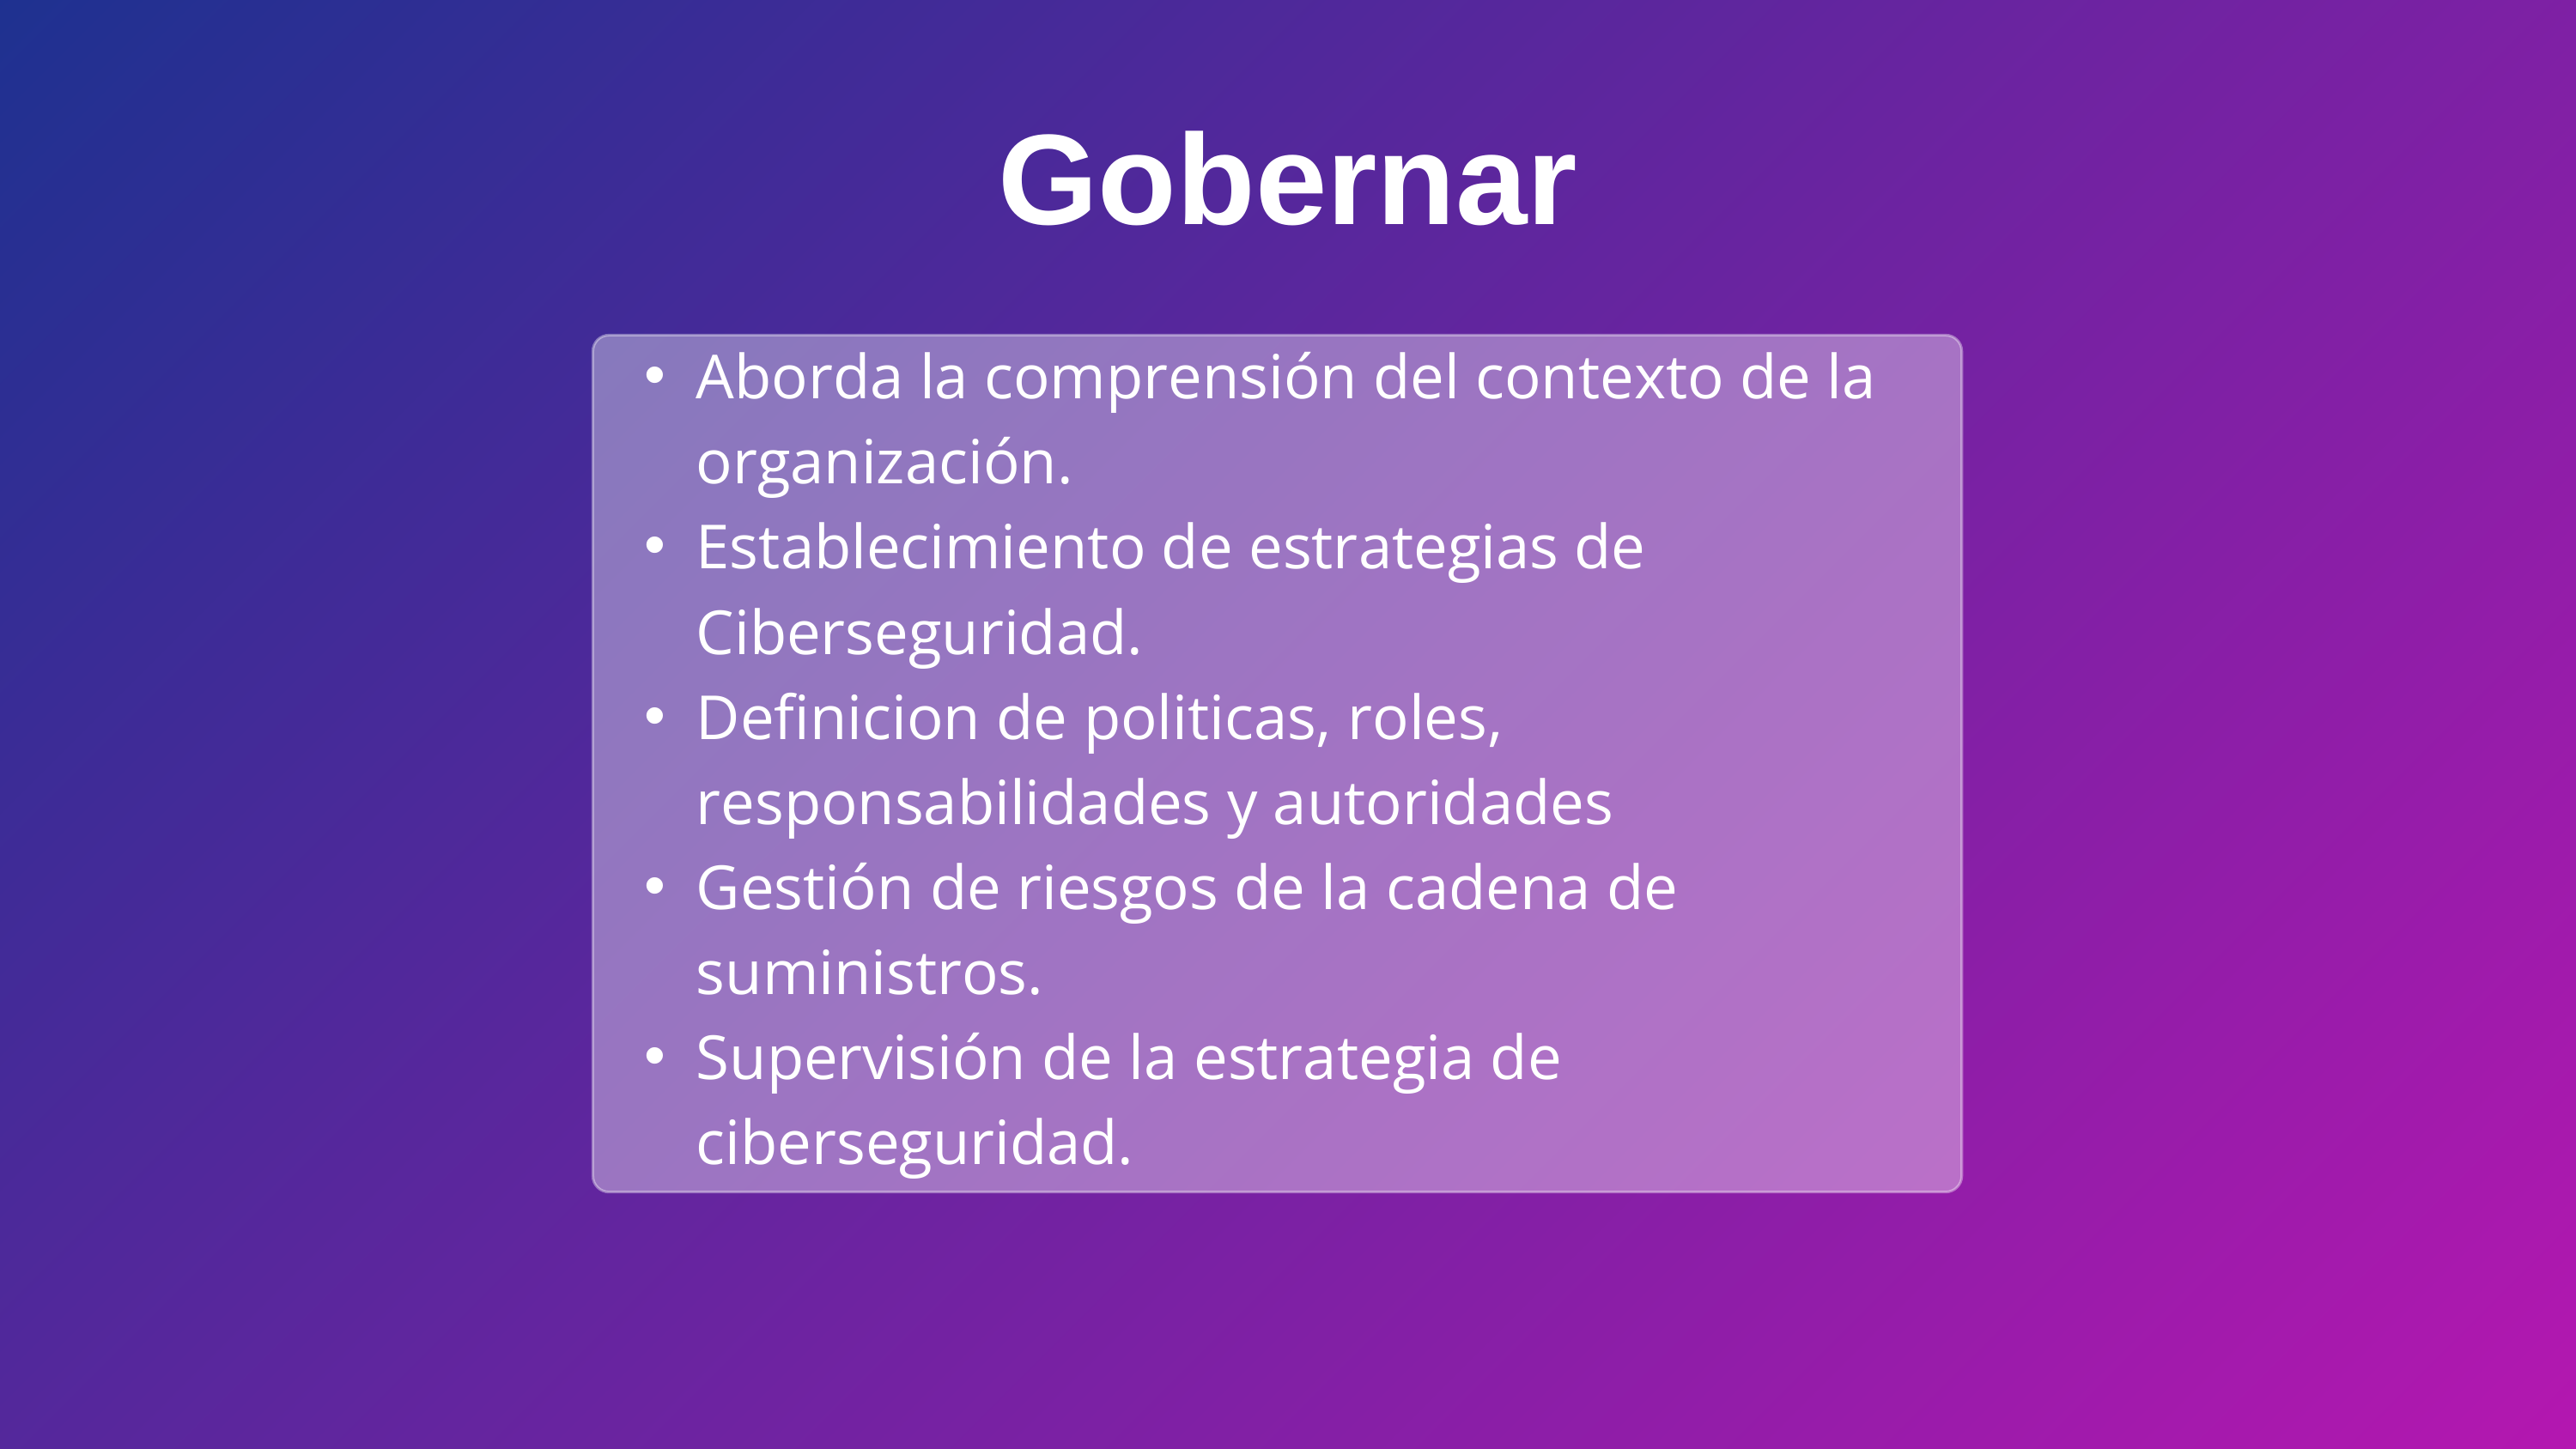

Gobernar
Aborda la comprensión del contexto de la organización.
Establecimiento de estrategias de Ciberseguridad.
Definicion de politicas, roles, responsabilidades y autoridades
Gestión de riesgos de la cadena de suministros.
Supervisión de la estrategia de ciberseguridad.